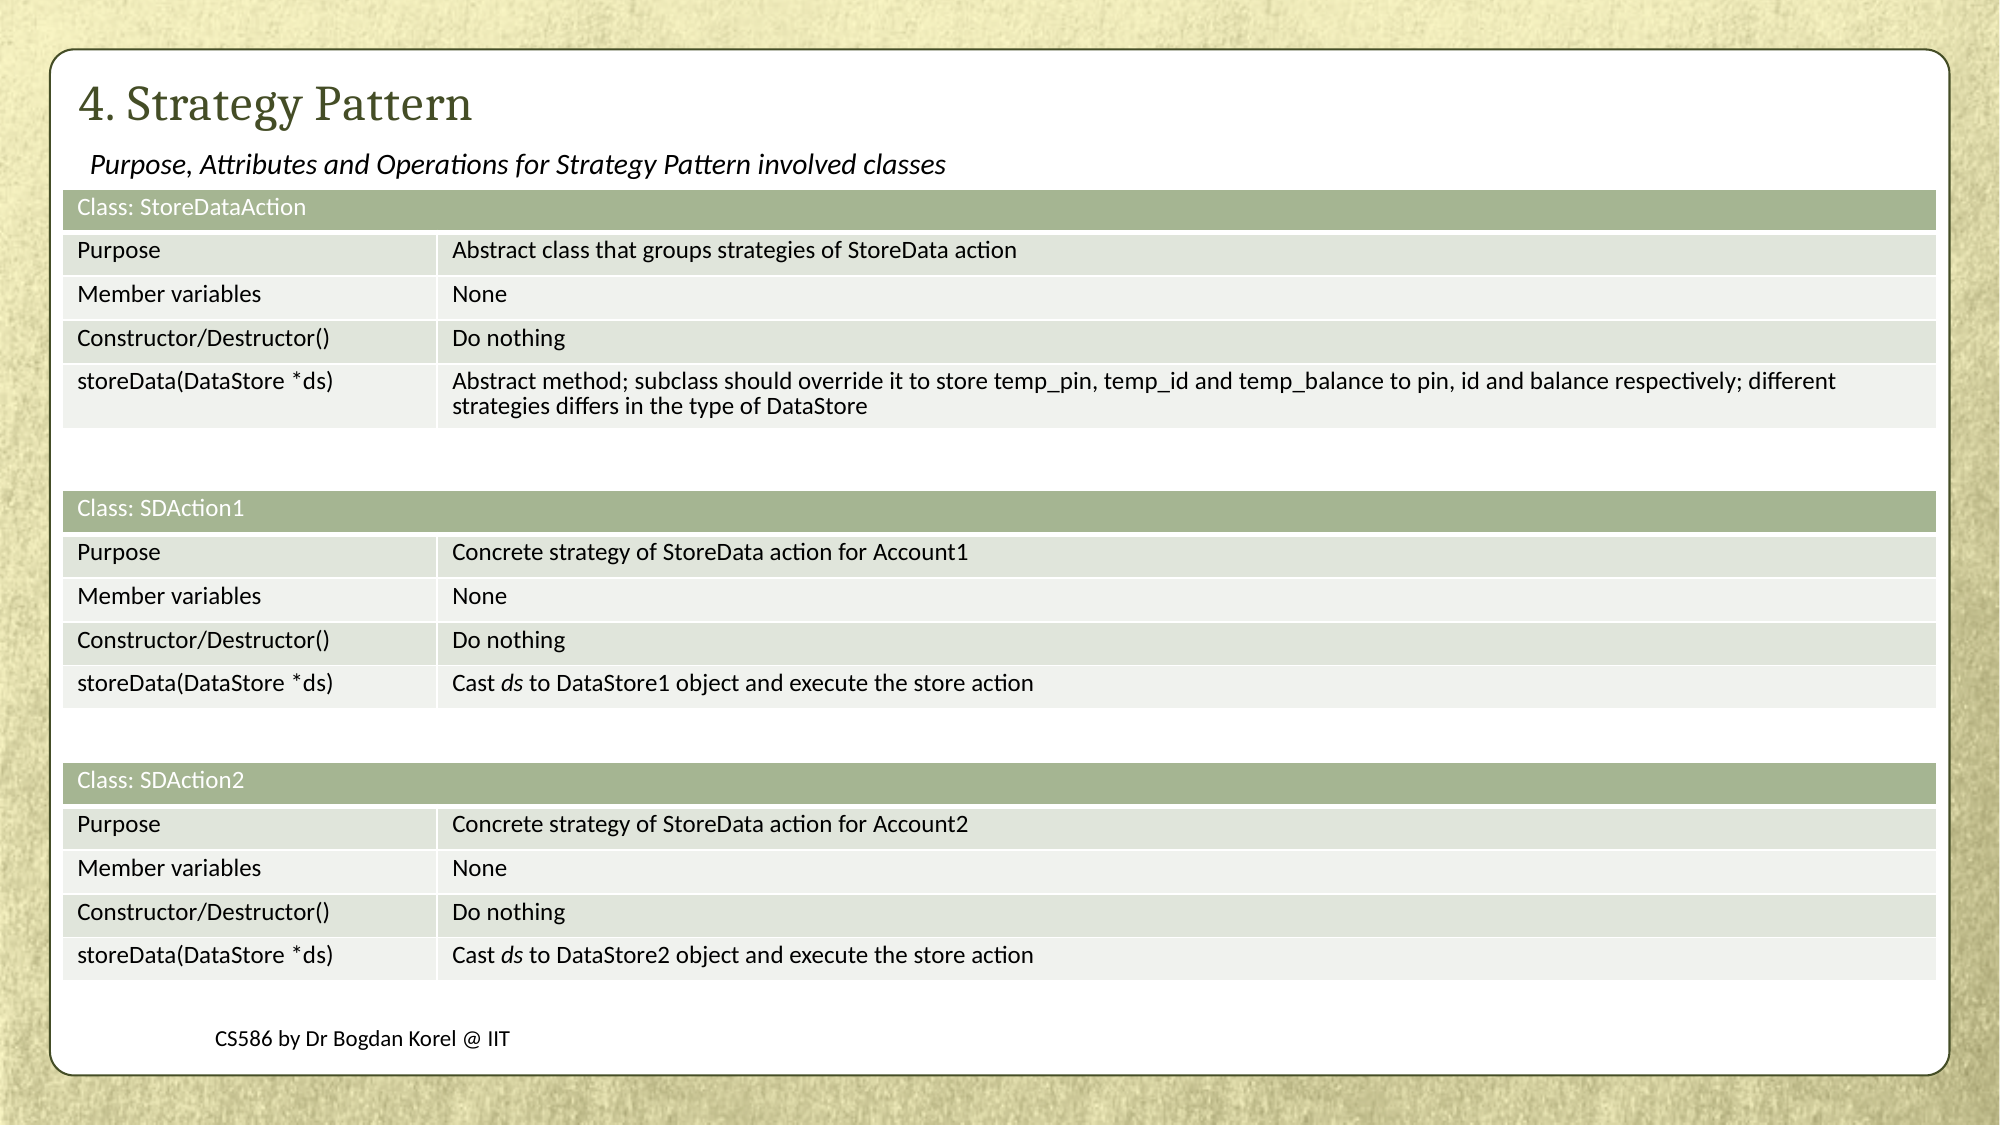

# 4. Strategy Pattern
Purpose, Attributes and Operations for Strategy Pattern involved classes

| Class: StoreDataAction |  |
| --- | --- |
| Purpose | Abstract class that groups strategies of StoreData action |
| Member variables | None |
| Constructor/Destructor() | Do nothing |
| storeData(DataStore \*ds) | Abstract method; subclass should override it to store temp\_pin, temp\_id and temp\_balance to pin, id and balance respectively; different strategies differs in the type of DataStore |
| Class: SDAction1 |  |
| --- | --- |
| Purpose | Concrete strategy of StoreData action for Account1 |
| Member variables | None |
| Constructor/Destructor() | Do nothing |
| storeData(DataStore \*ds) | Cast ds to DataStore1 object and execute the store action |
| Class: SDAction2 |  |
| --- | --- |
| Purpose | Concrete strategy of StoreData action for Account2 |
| Member variables | None |
| Constructor/Destructor() | Do nothing |
| storeData(DataStore \*ds) | Cast ds to DataStore2 object and execute the store action |
CS586 by Dr Bogdan Korel @ IIT